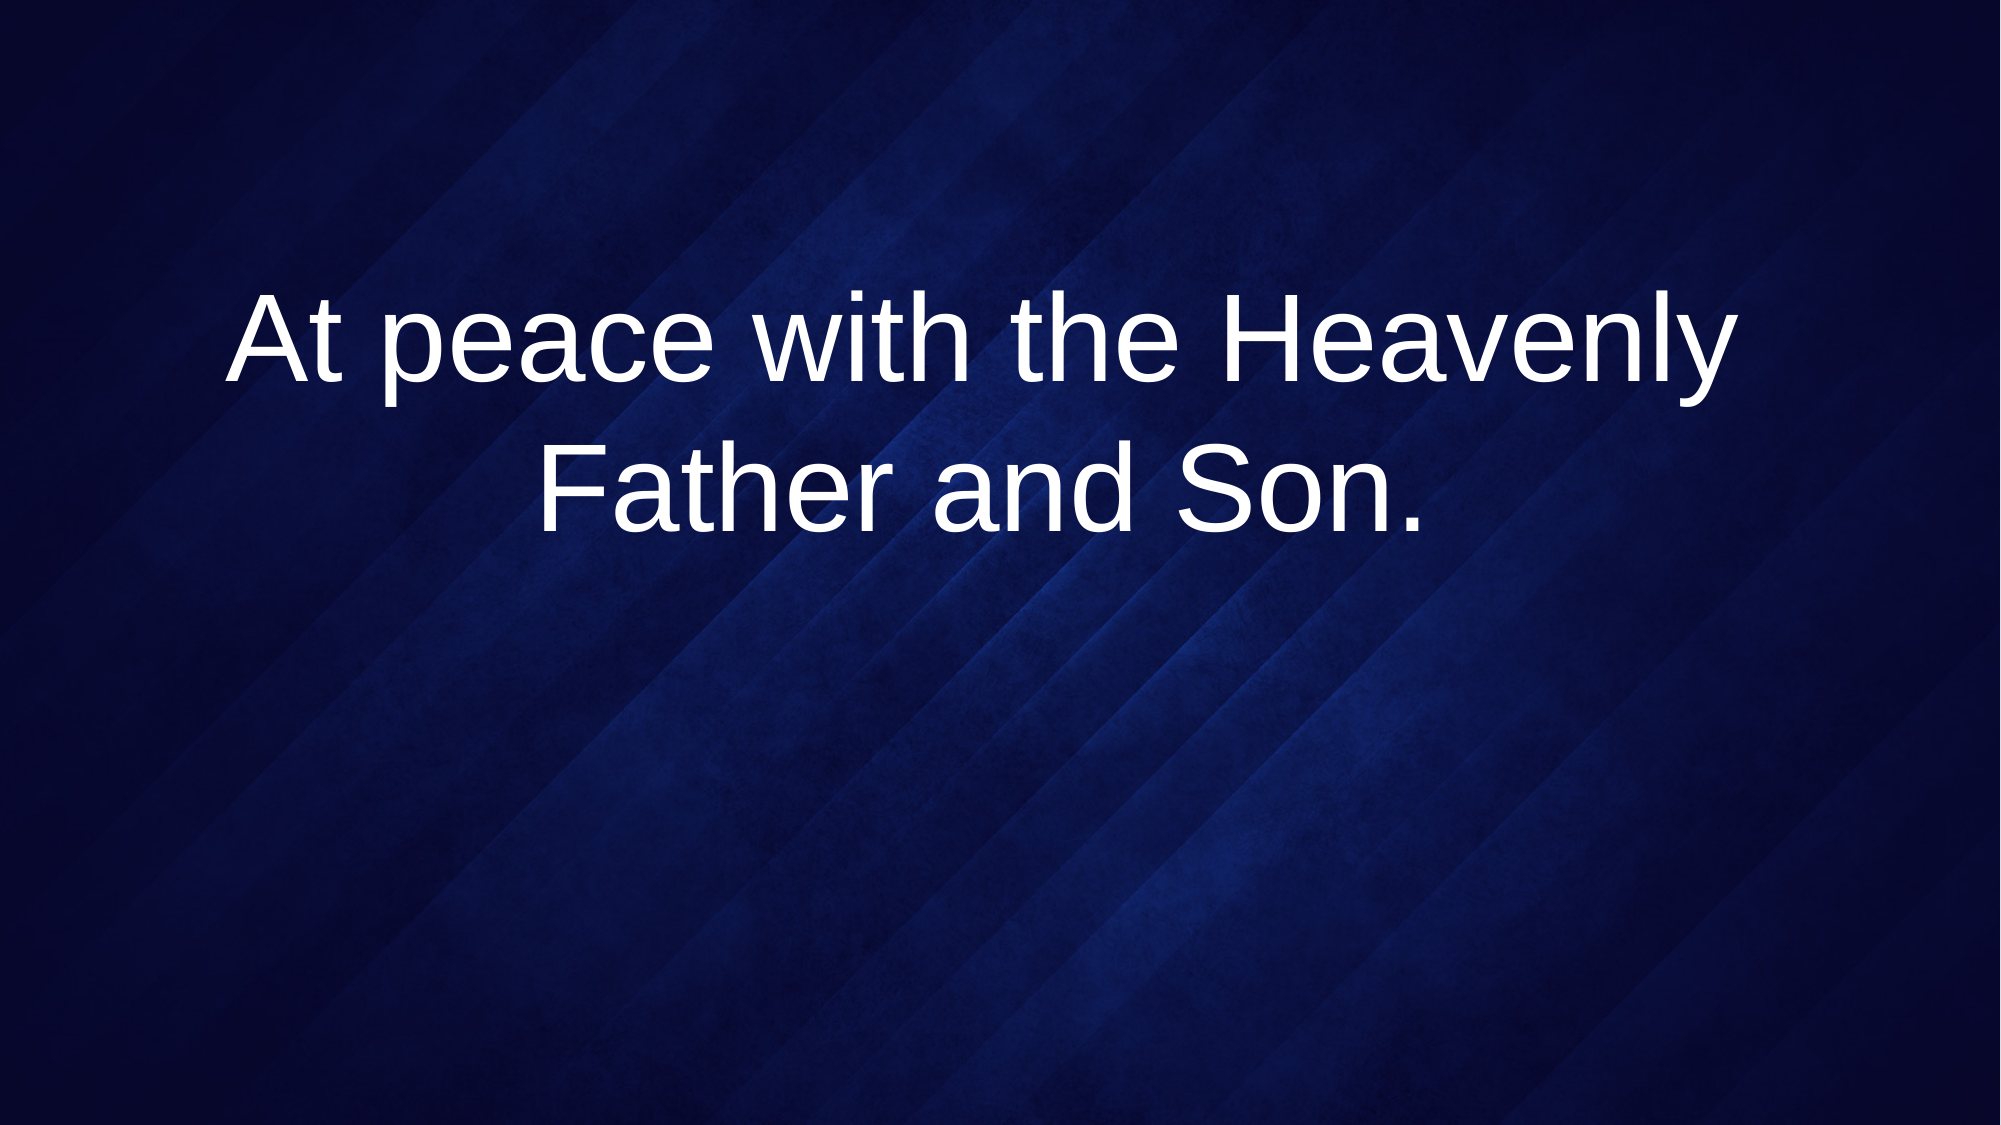

# At peace with the Heavenly Father and Son.